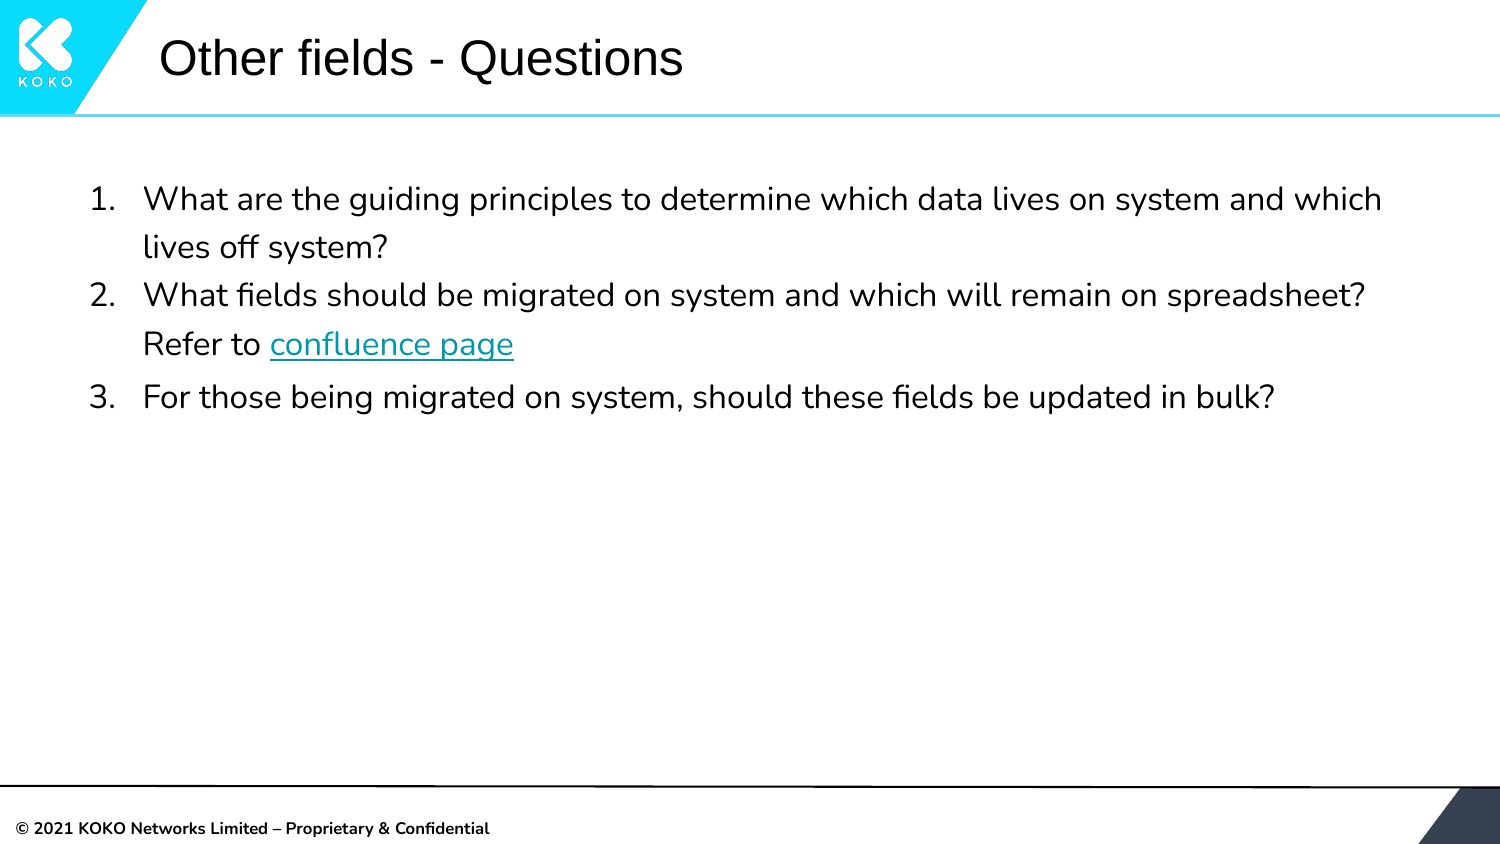

# Other fields - Questions
What are the guiding principles to determine which data lives on system and which lives off system?
What fields should be migrated on system and which will remain on spreadsheet? Refer to confluence page
For those being migrated on system, should these fields be updated in bulk?